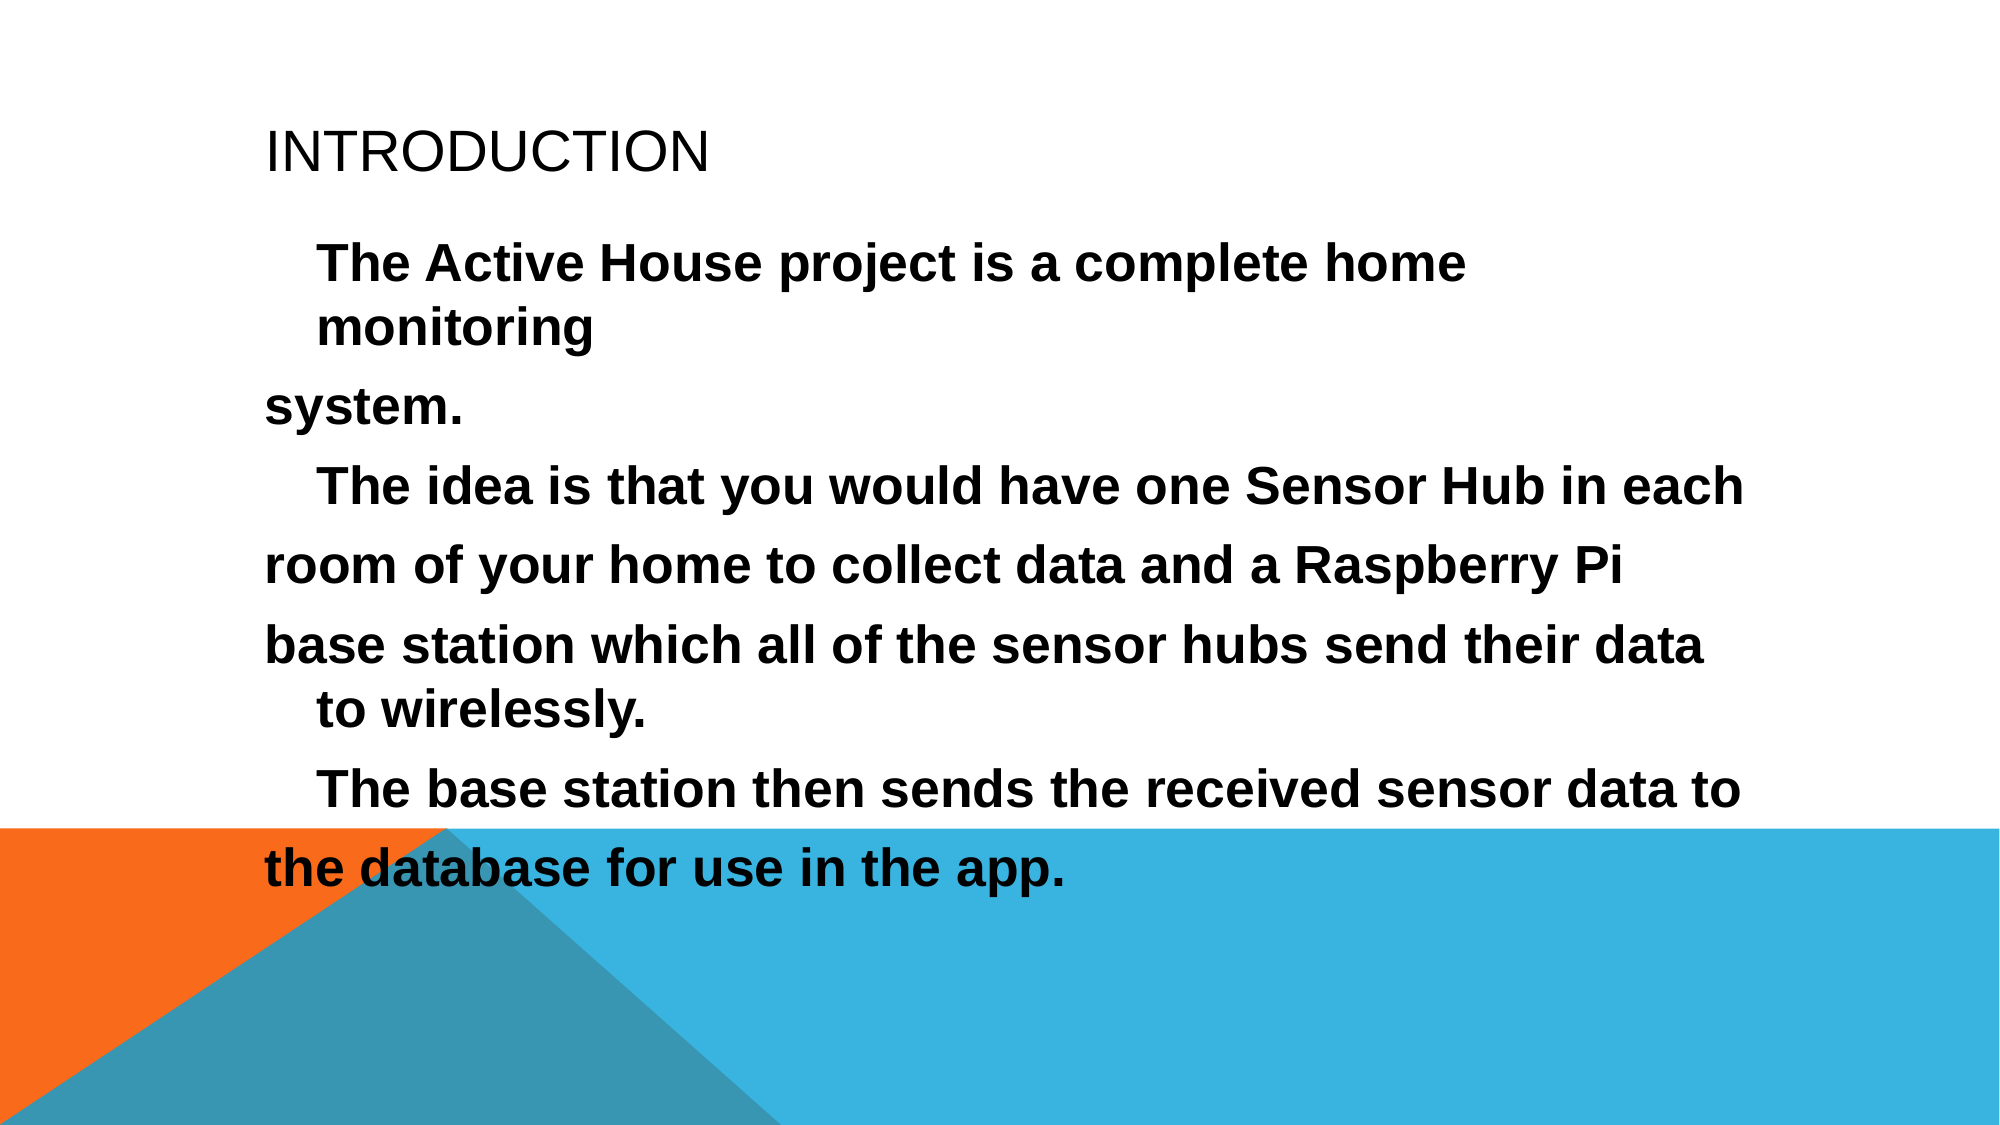

# Introduction
	The Active House project is a complete home monitoring
system.
	The idea is that you would have one Sensor Hub in each
room of your home to collect data and a Raspberry Pi
base station which all of the sensor hubs send their data to wirelessly.
	The base station then sends the received sensor data to
the database for use in the app.